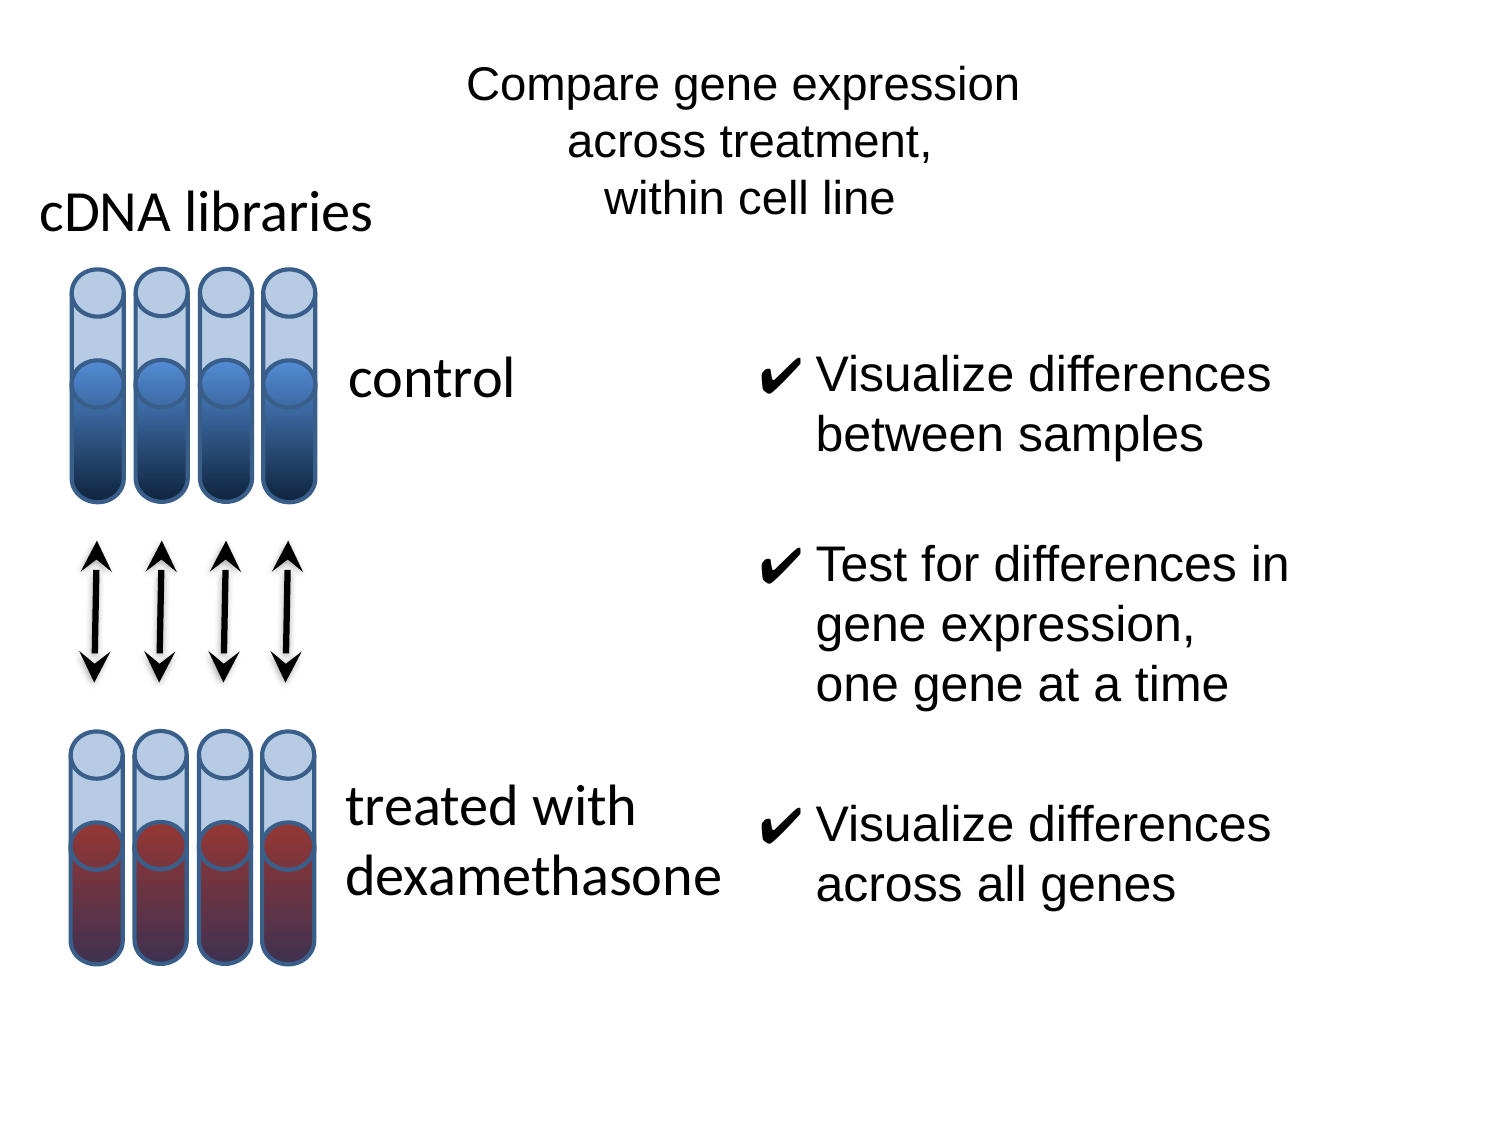

# Compare gene expression across treatment, within cell line
cDNA libraries

control
Visualize differences
between samples
Test for differences in gene expression,
one gene at a time

Visualize differences
across all genes

treated with
dexamethasone